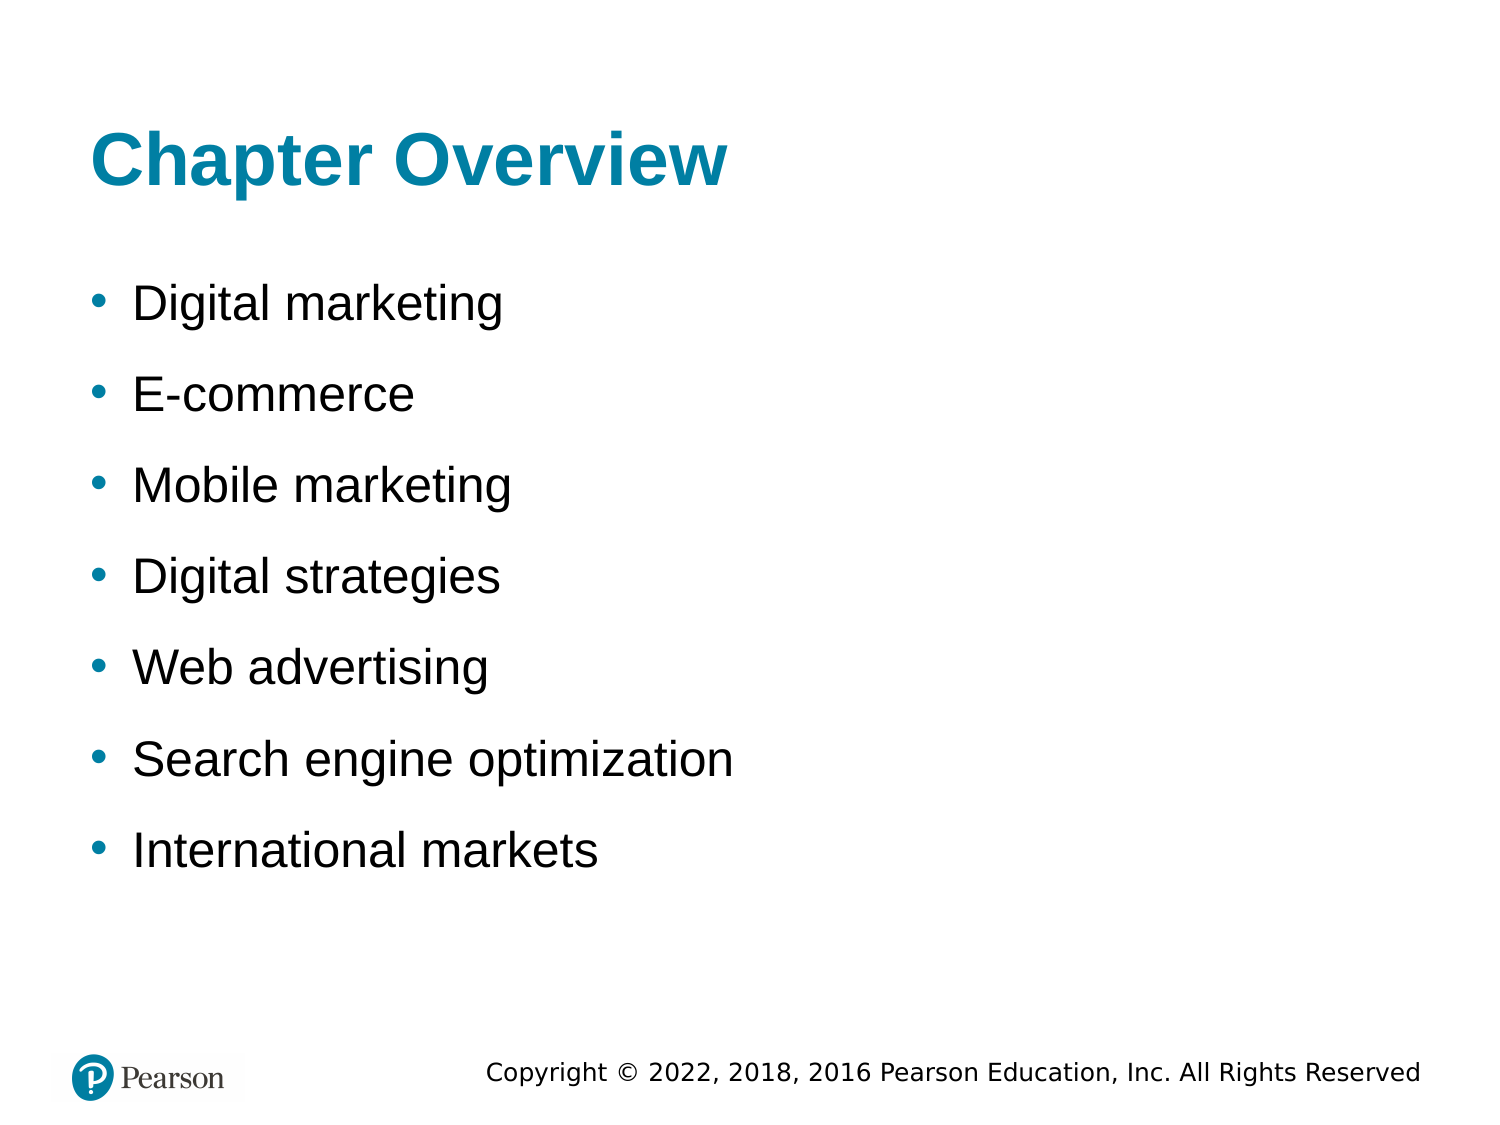

# Chapter Overview
Digital marketing
E-commerce
Mobile marketing
Digital strategies
Web advertising
Search engine optimization
International markets